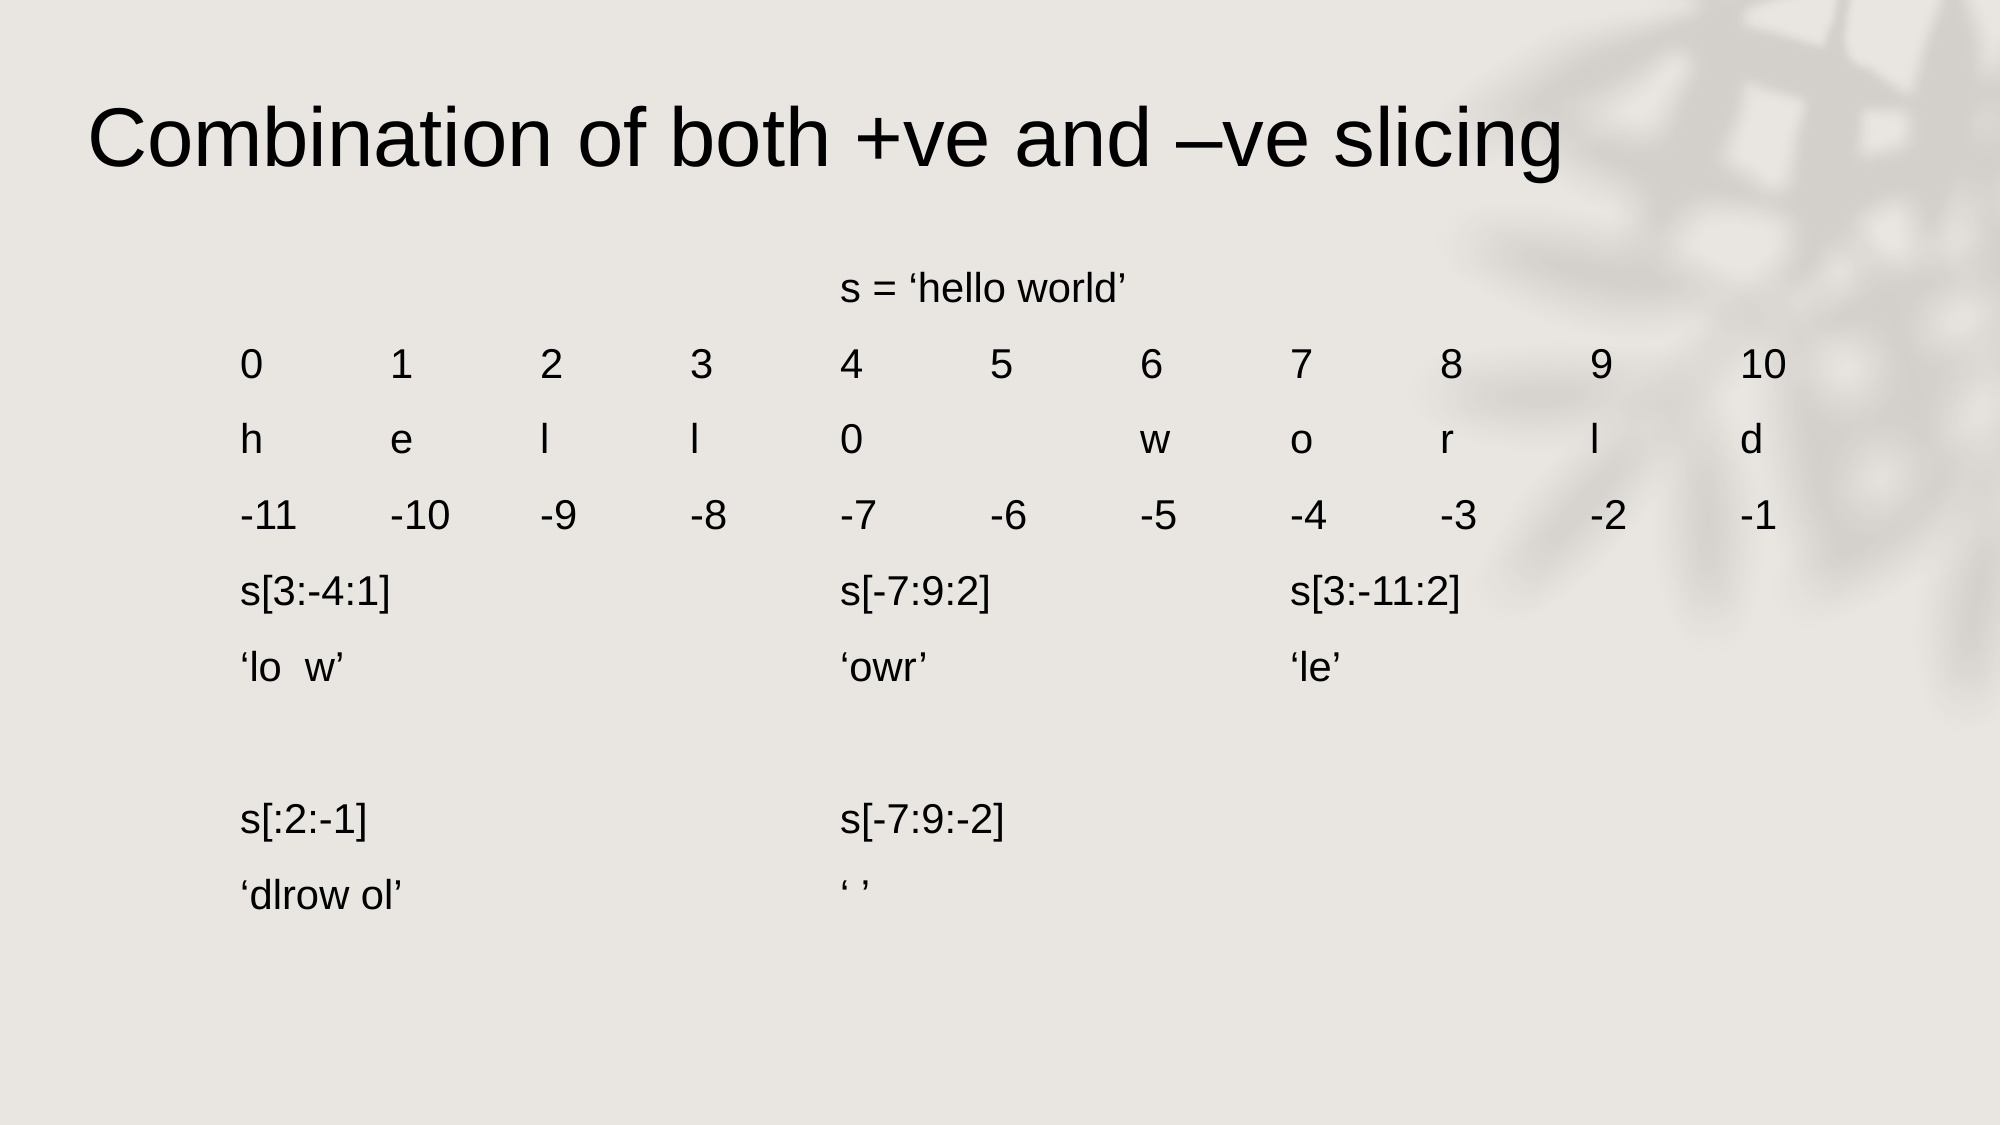

# Combination of both +ve and –ve slicing
					s = ‘hello world’
	0	1	2	3	4	5	6	7	8	9	10
	h	e	l	l	0		w	o	r	l	d
	-11	-10	-9	-8	-7	-6	-5	-4	-3	-2	-1
	s[3:-4:1]			s[-7:9:2]		s[3:-11:2]
	‘lo  w’				‘owr’			‘le’

	s[:2:-1]				s[-7:9:-2]
	‘dlrow ol’			‘ ’